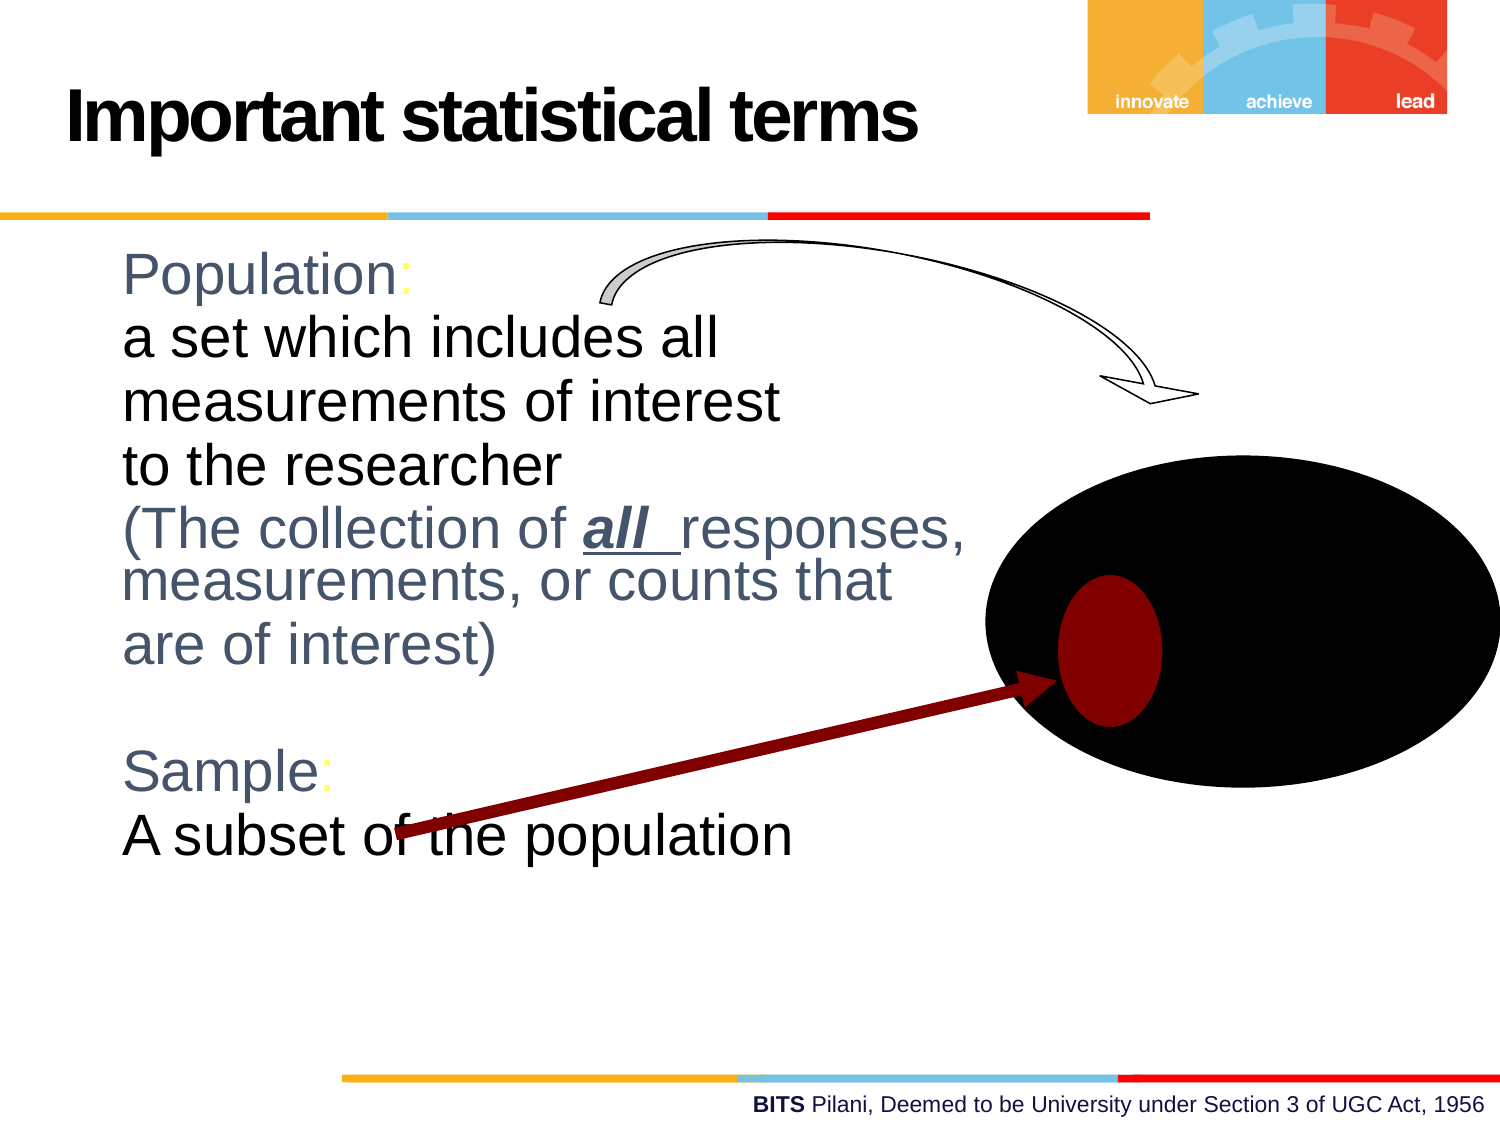

Important statistical terms
Population:
a set which includes all
measurements of interest
to the researcher
(The collection of all  responses, measurements, or counts that
are of interest)

Sample:
A subset of the population